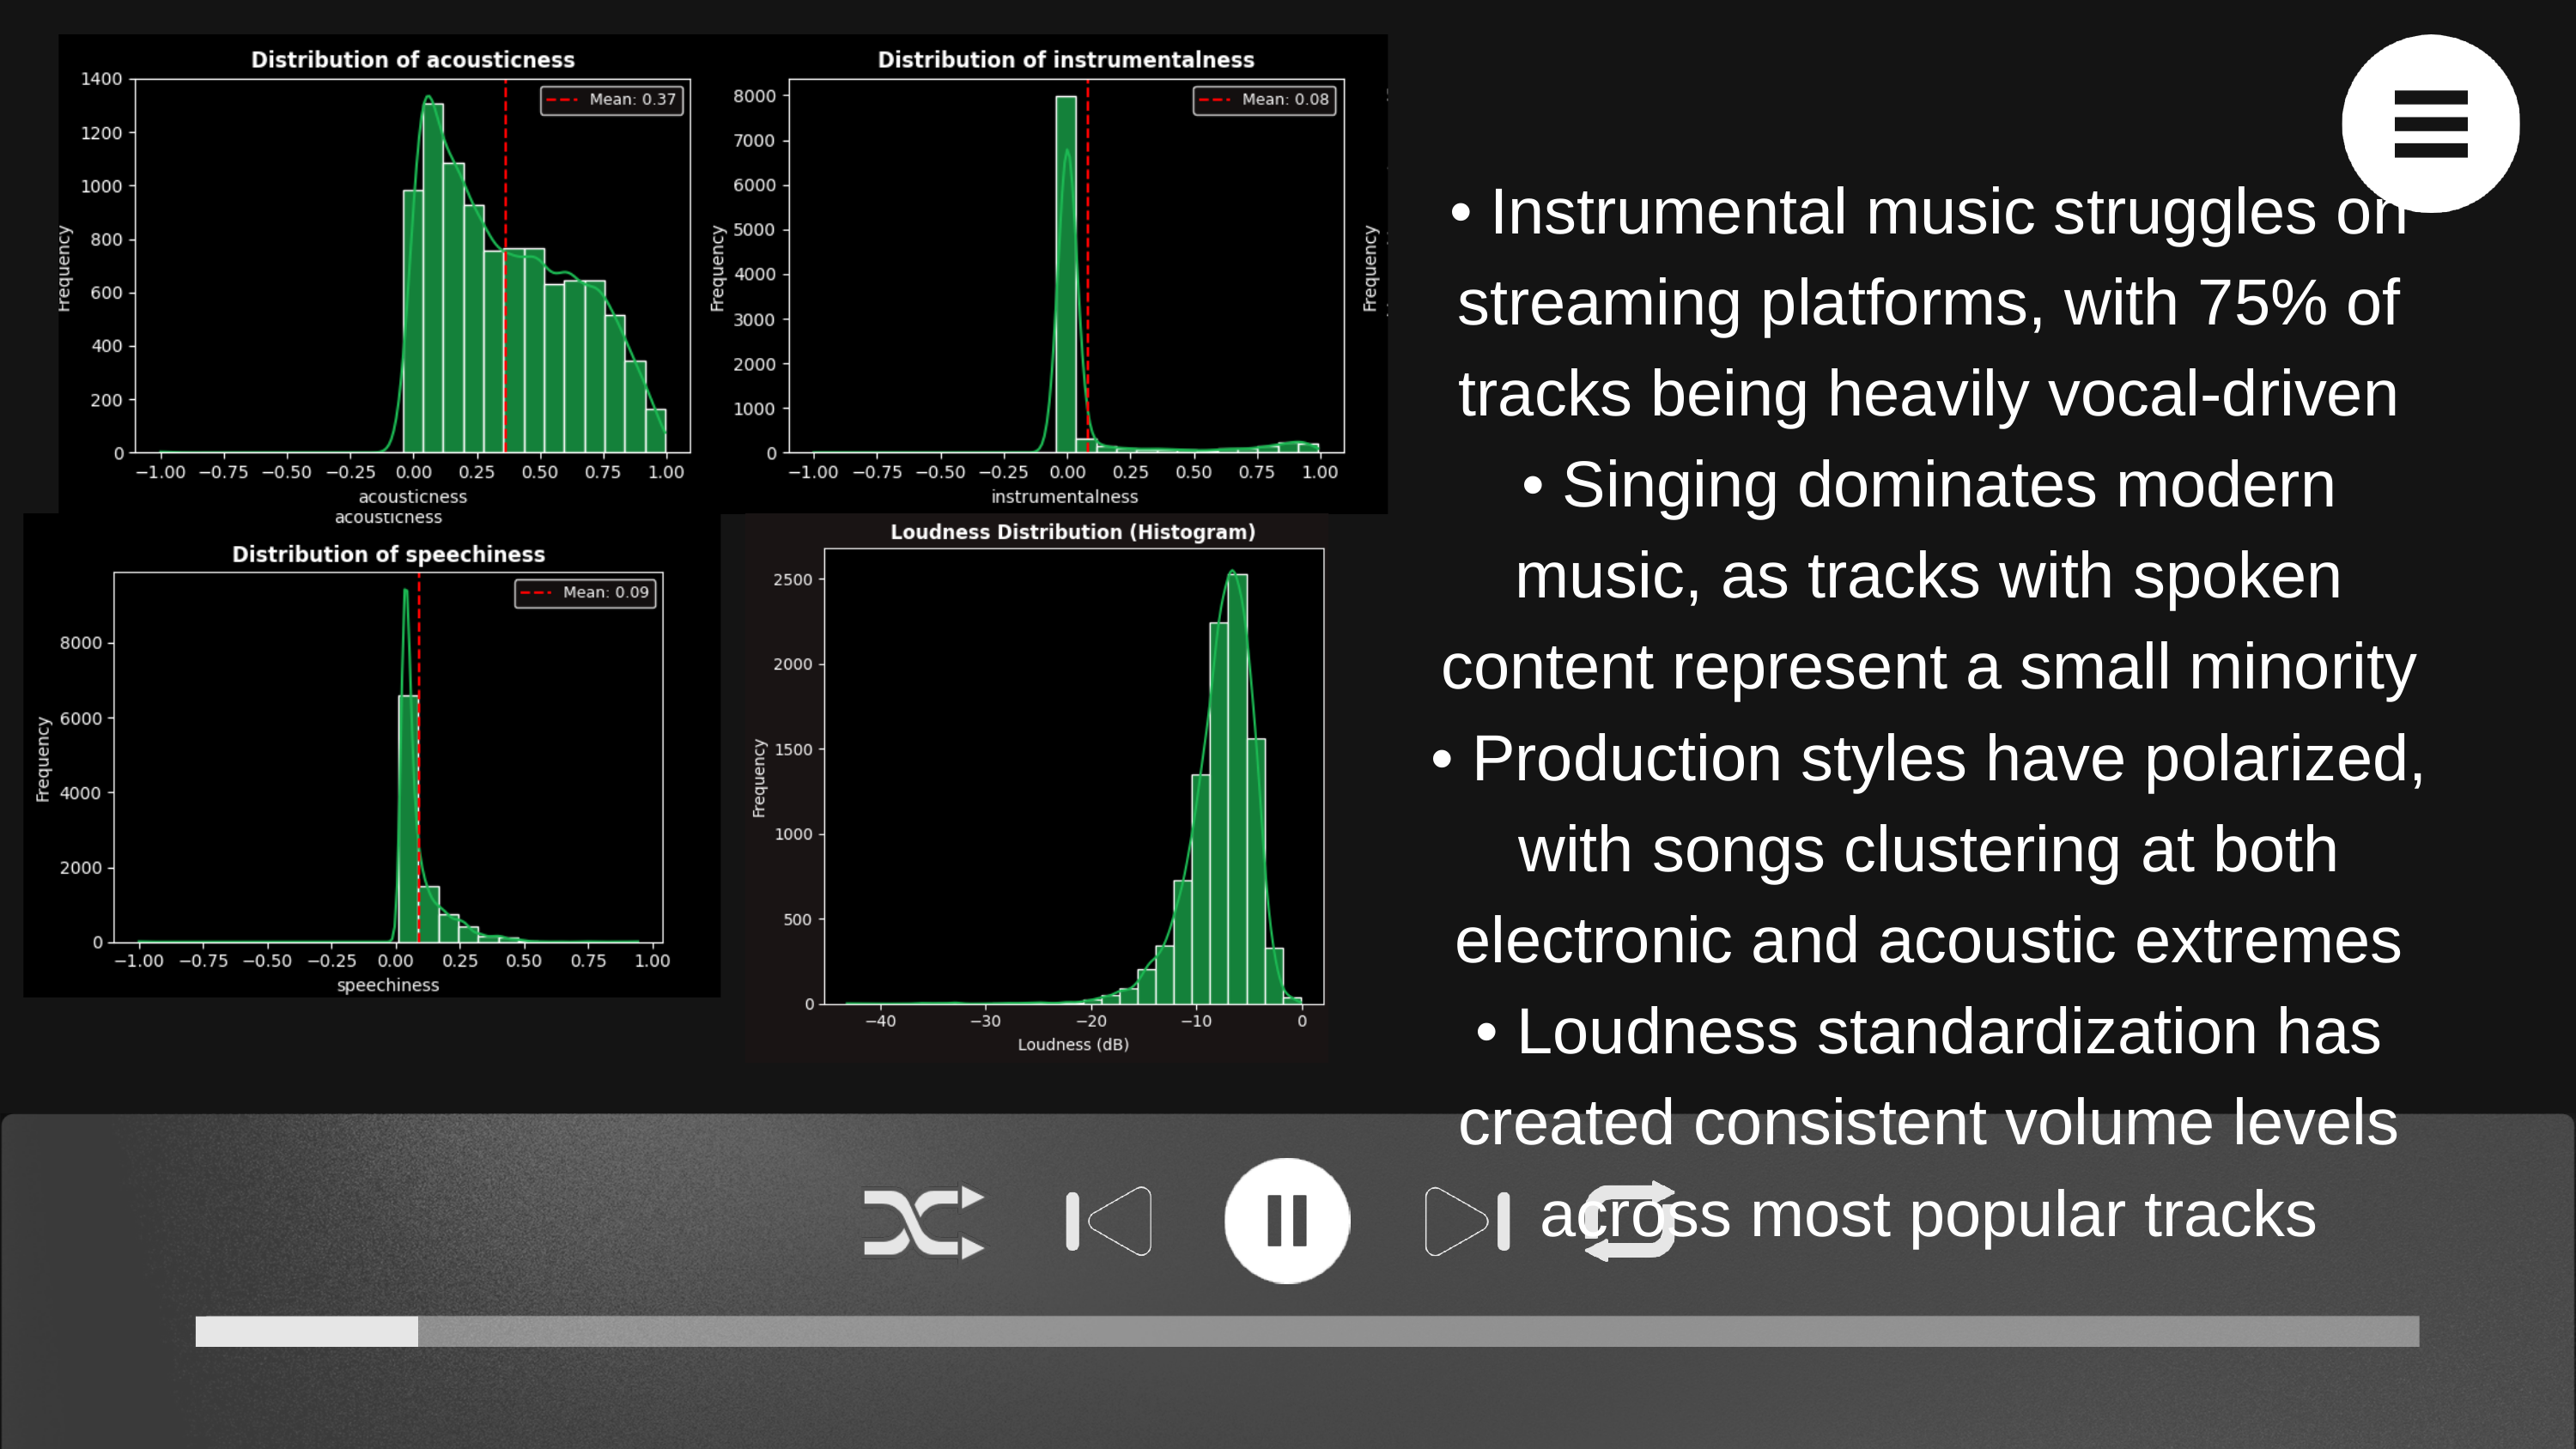

• Instrumental music struggles on streaming platforms, with 75% of tracks being heavily vocal-driven
• Singing dominates modern music, as tracks with spoken content represent a small minority
• Production styles have polarized, with songs clustering at both electronic and acoustic extremes
• Loudness standardization has created consistent volume levels across most popular tracks